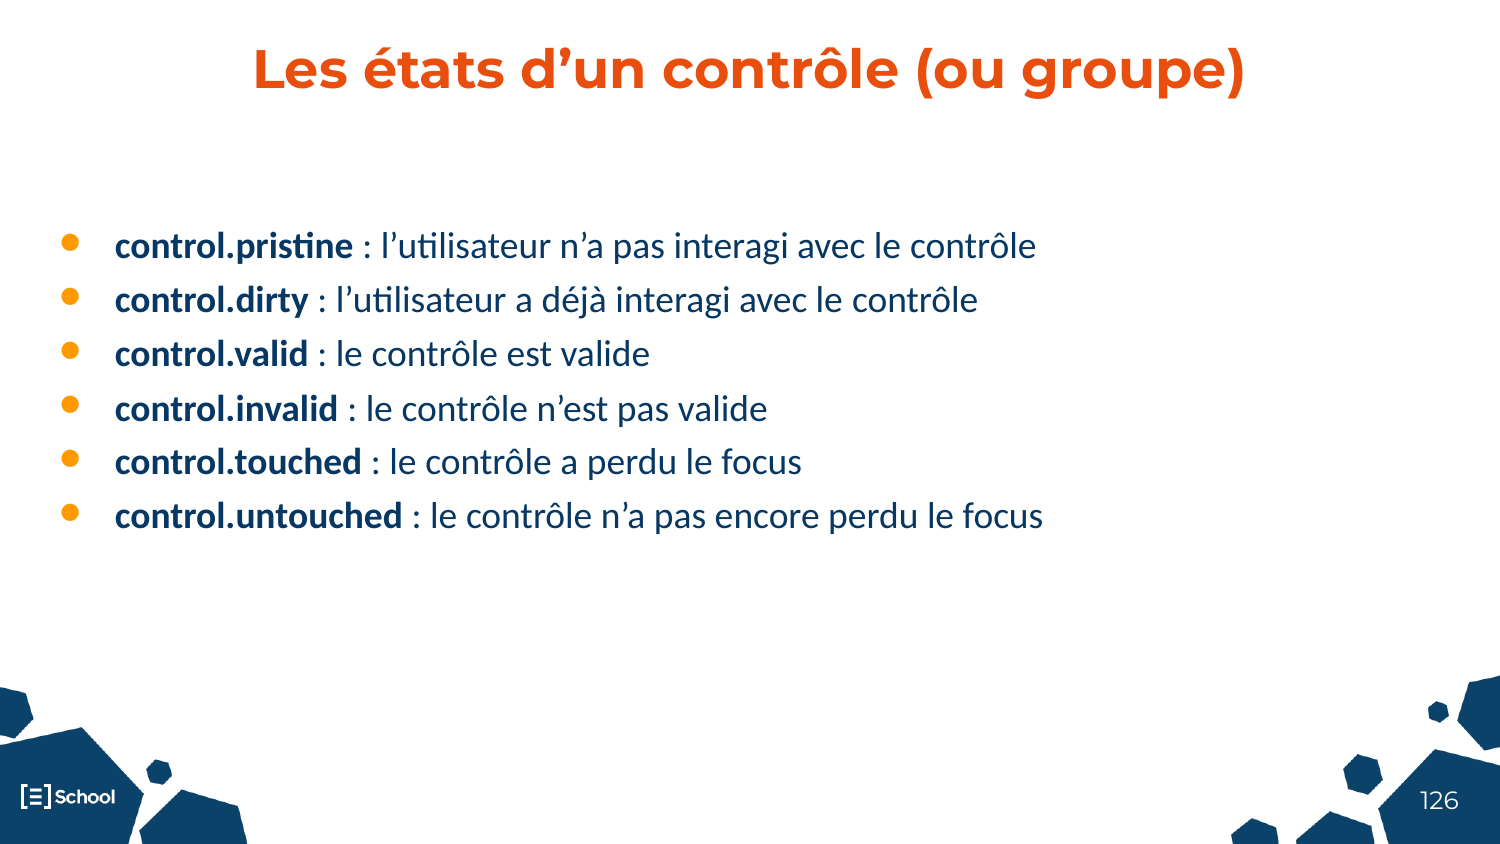

Les états d’un contrôle (ou groupe)
control.pristine : l’utilisateur n’a pas interagi avec le contrôle
control.dirty : l’utilisateur a déjà interagi avec le contrôle
control.valid : le contrôle est valide
control.invalid : le contrôle n’est pas valide
control.touched : le contrôle a perdu le focus
control.untouched : le contrôle n’a pas encore perdu le focus

126